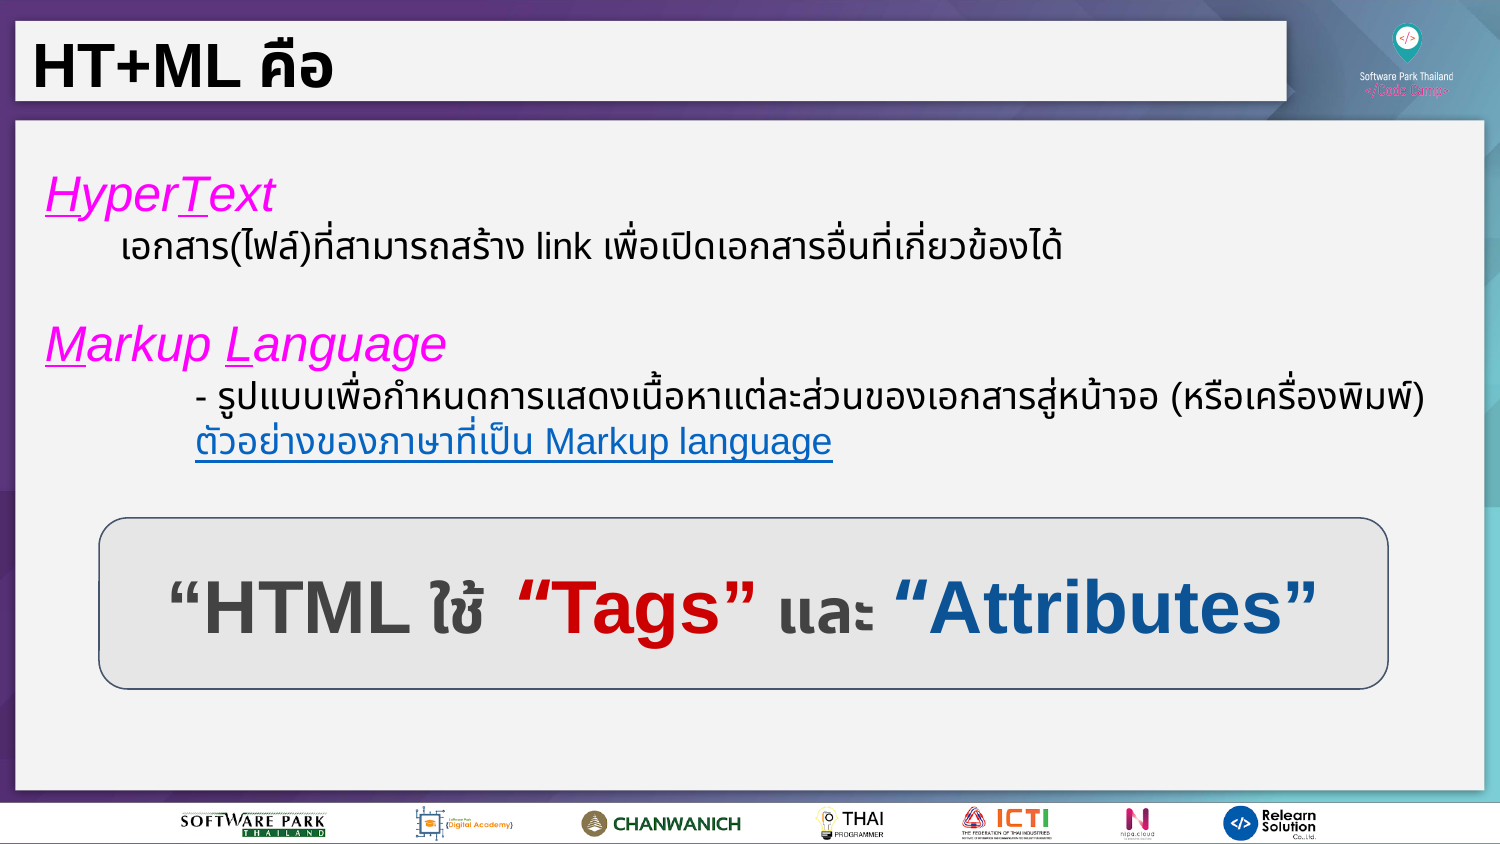

HT+ML คือ
HyperText
เอกสาร(ไฟล์)ที่สามารถสร้าง link เพื่อเปิดเอกสารอื่นที่เกี่ยวข้องได้

Markup Language
	- รูปแบบเพื่อกำหนดการแสดงเนื้อหาแต่ละส่วนของเอกสารสู่หน้าจอ (หรือเครื่องพิมพ์)
ตัวอย่างของภาษาที่เป็น Markup language

“HTML ใช้  “Tags” และ “Attributes”